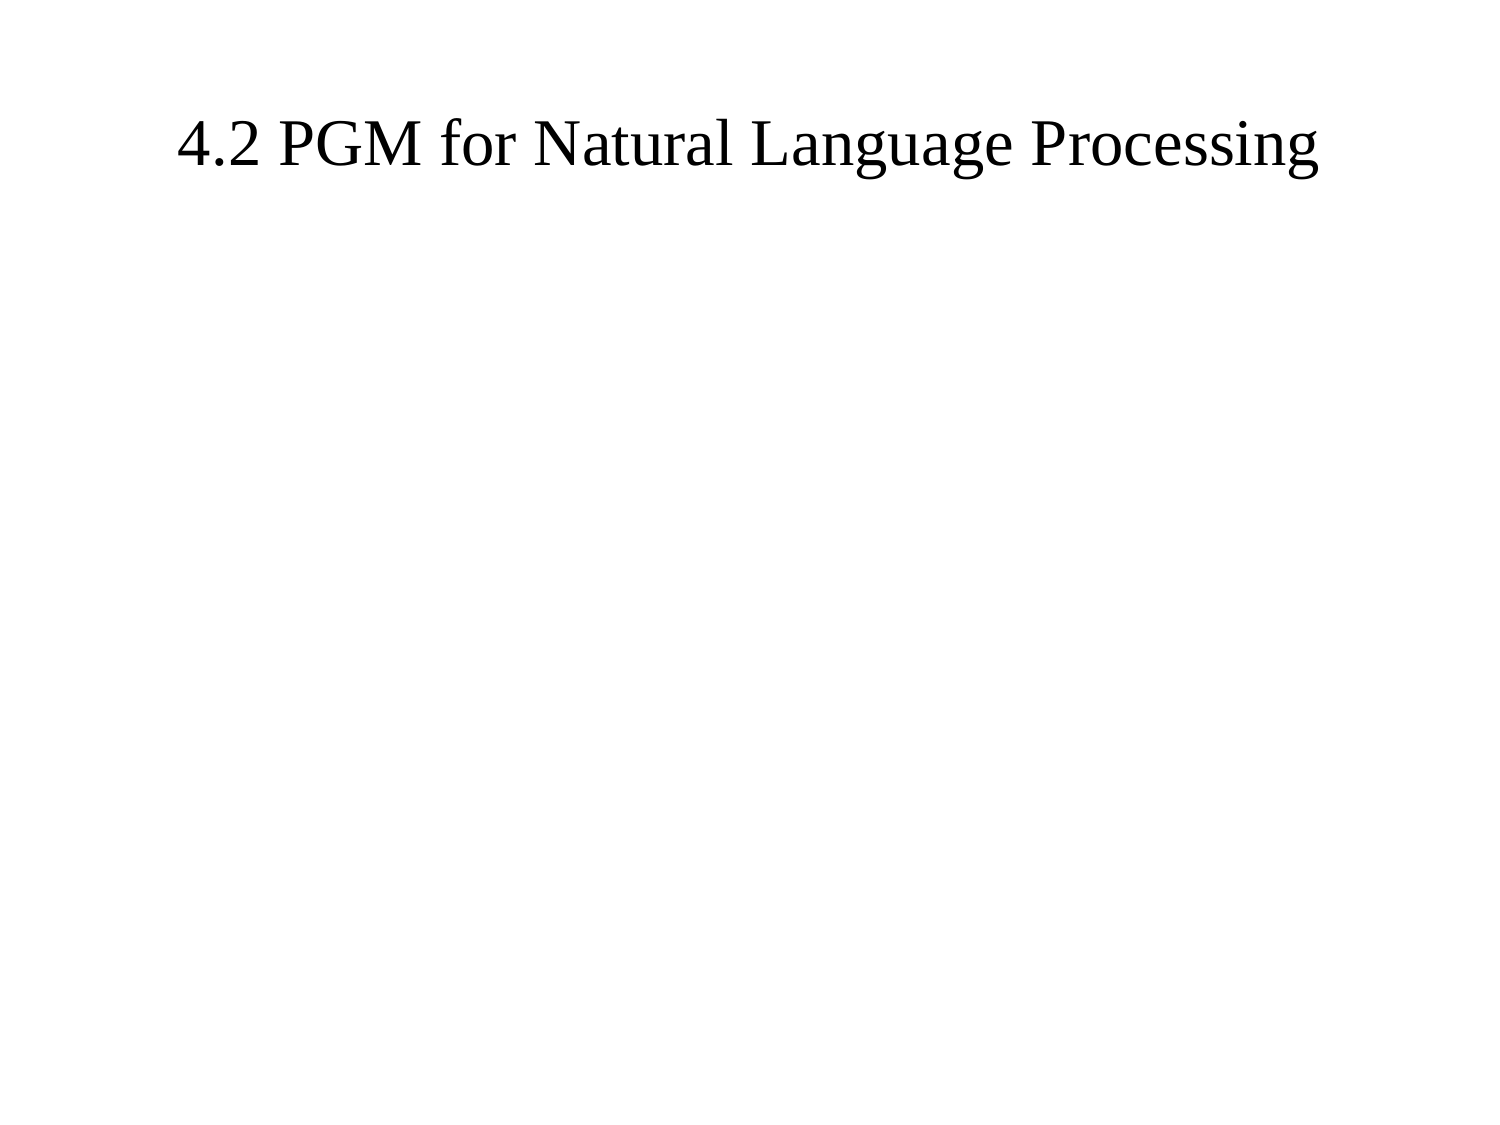

# 4.2 PGM for Natural Language Processing